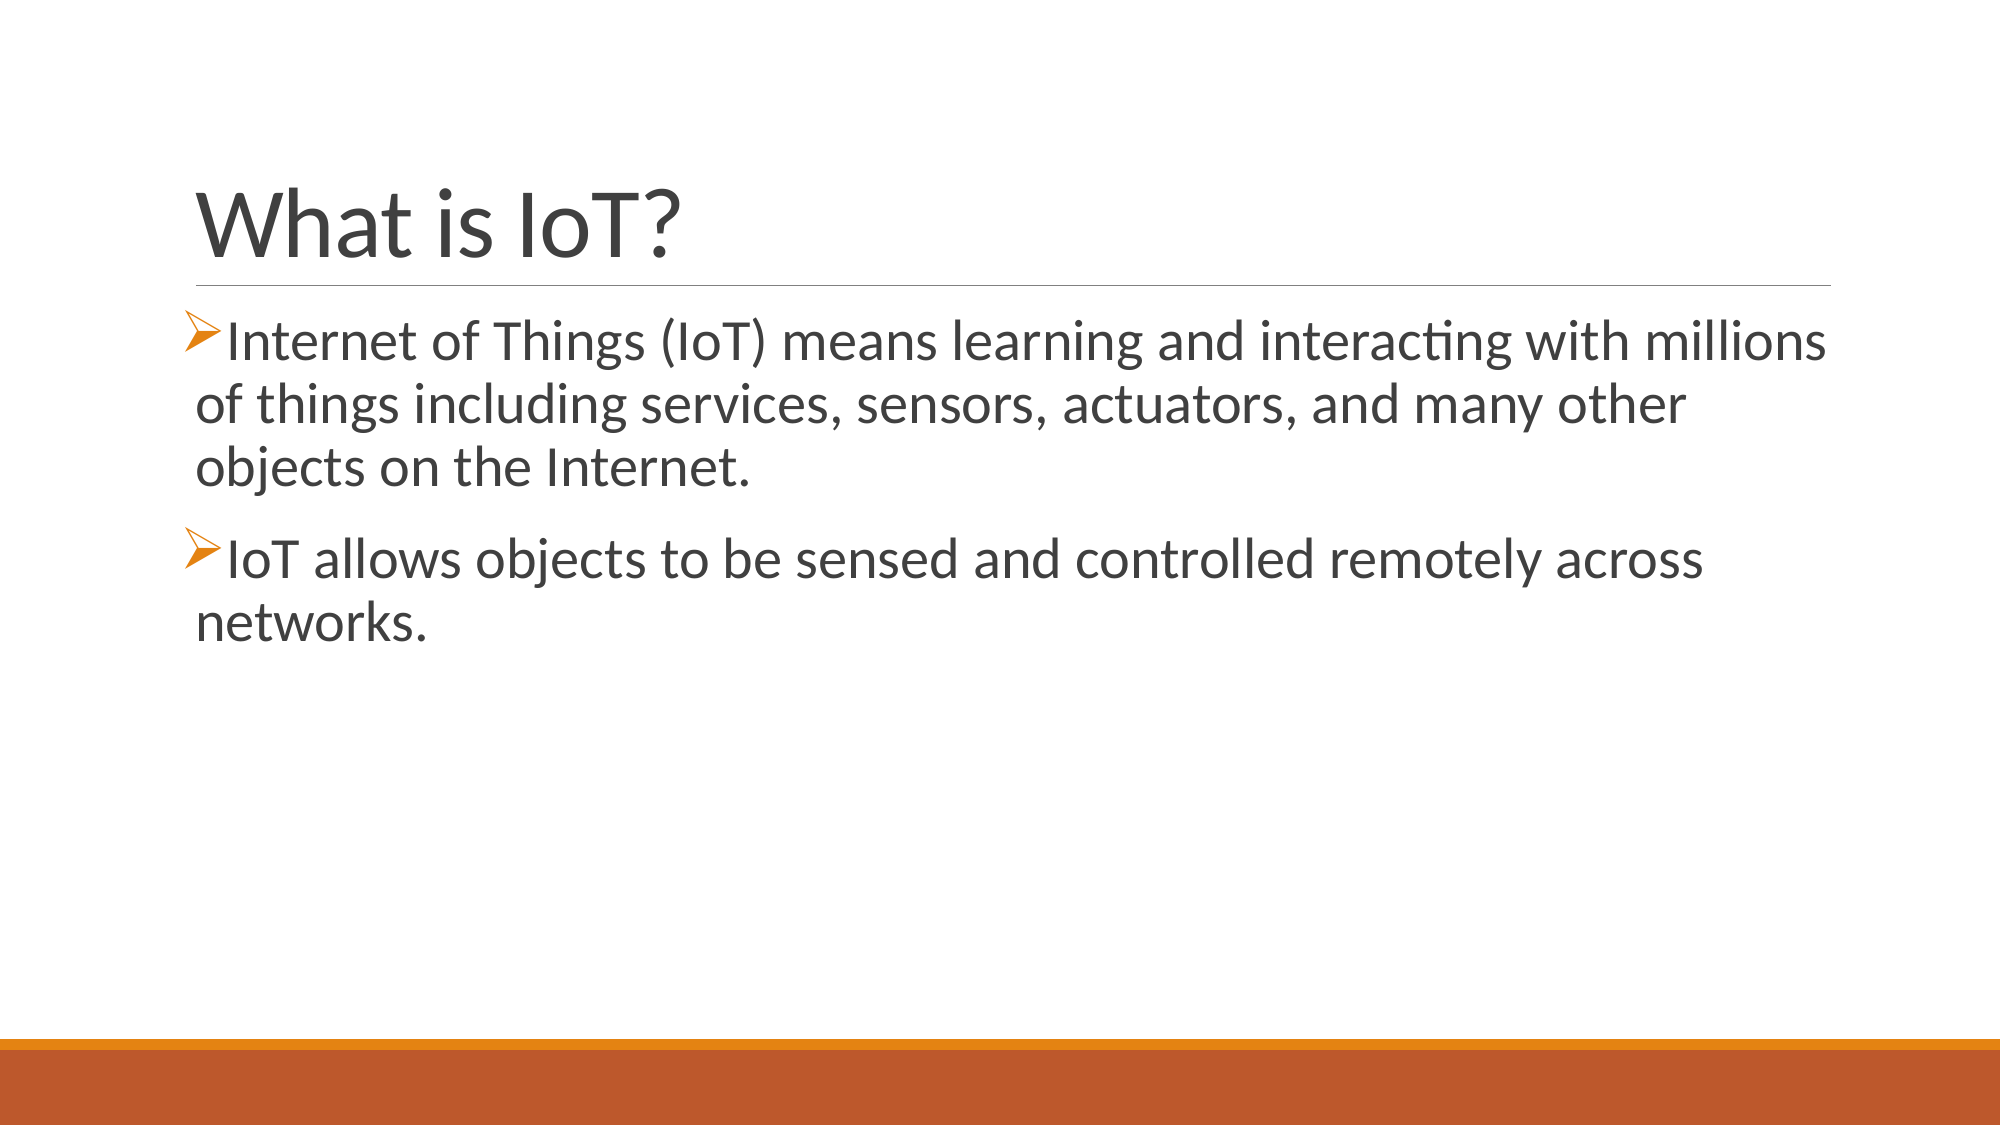

# What is IoT?
Internet of Things (IoT) means learning and interacting with millions of things including services, sensors, actuators, and many other objects on the Internet.
IoT allows objects to be sensed and controlled remotely across networks.